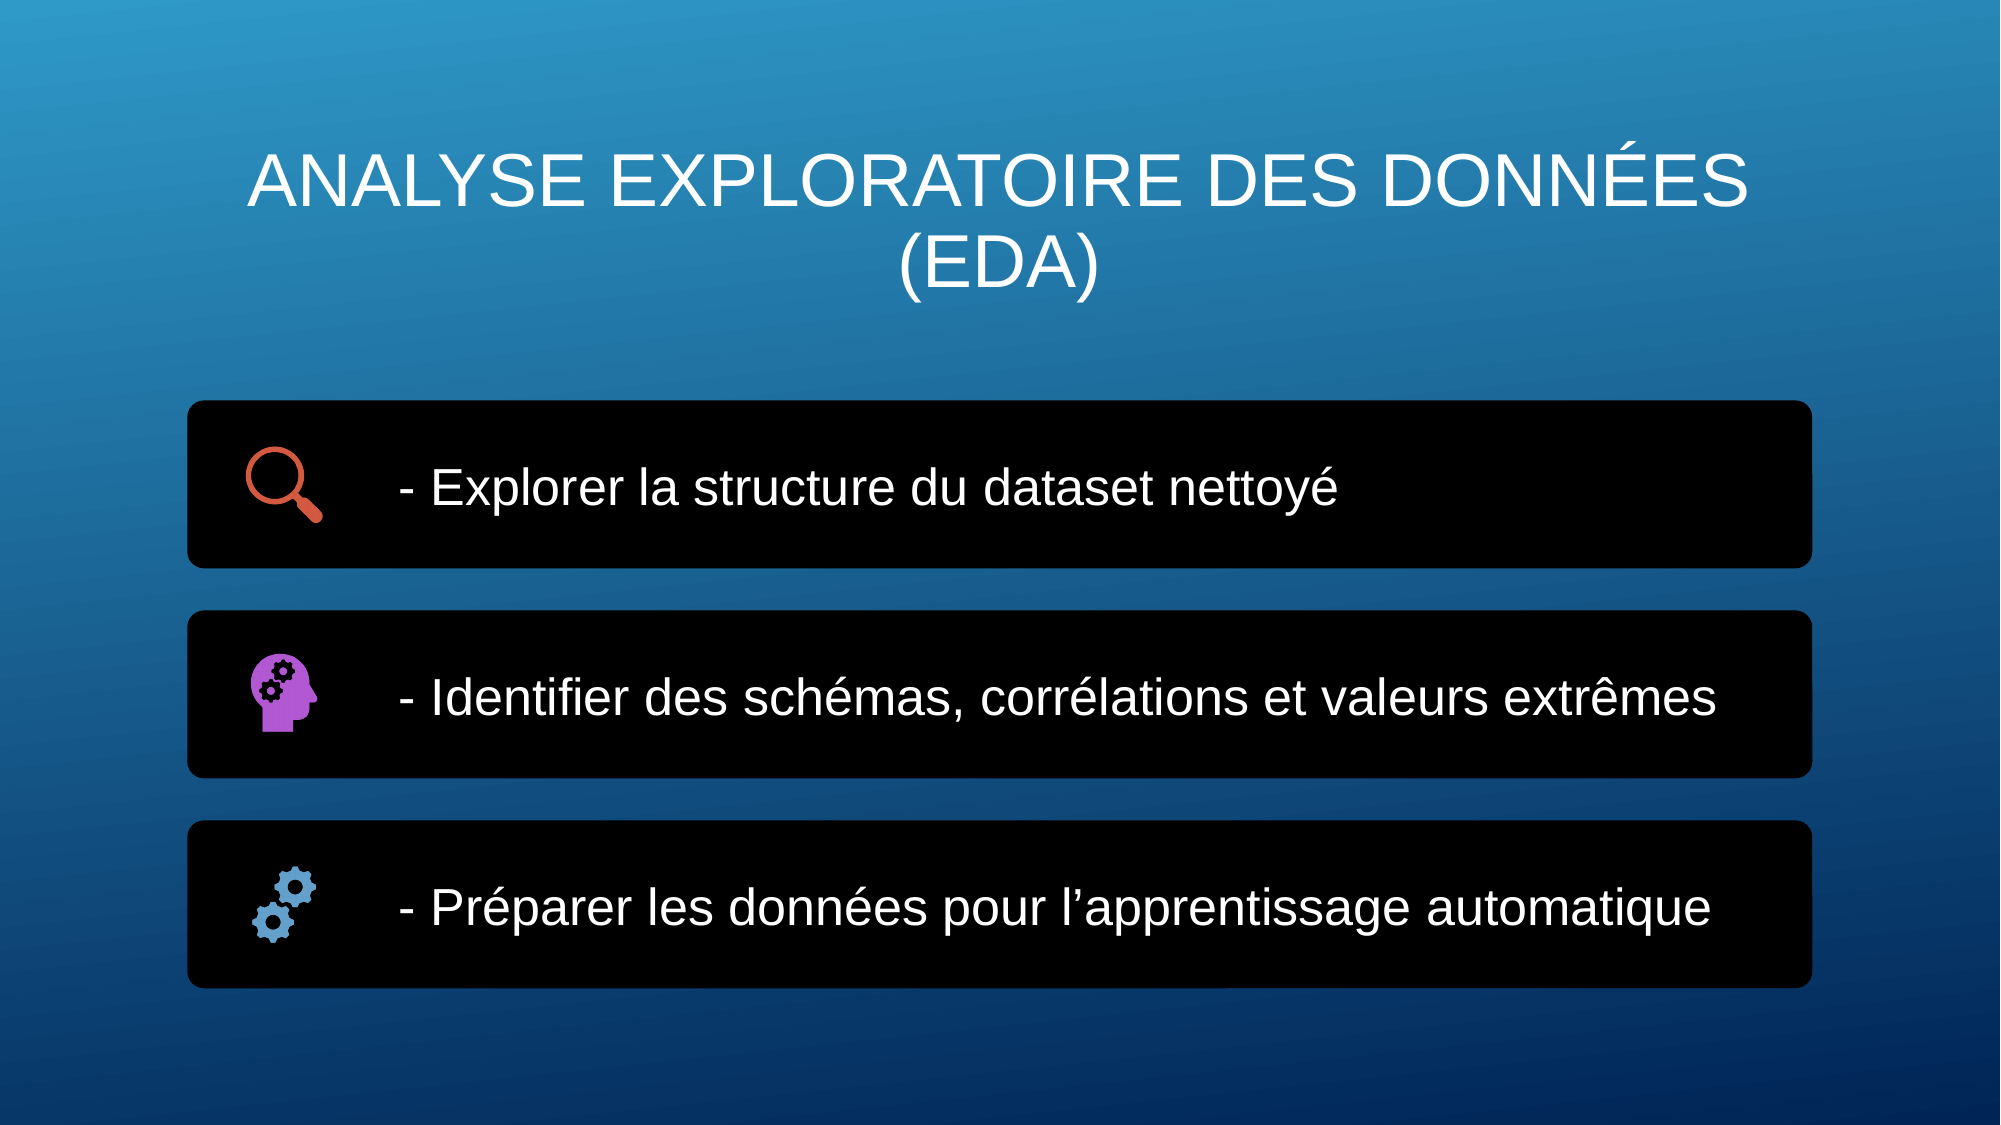

# Analyse exploratoire des données (EDA)
- Explorer la structure du dataset nettoyé
- Identifier des schémas, corrélations et valeurs extrêmes
- Préparer les données pour l’apprentissage automatique